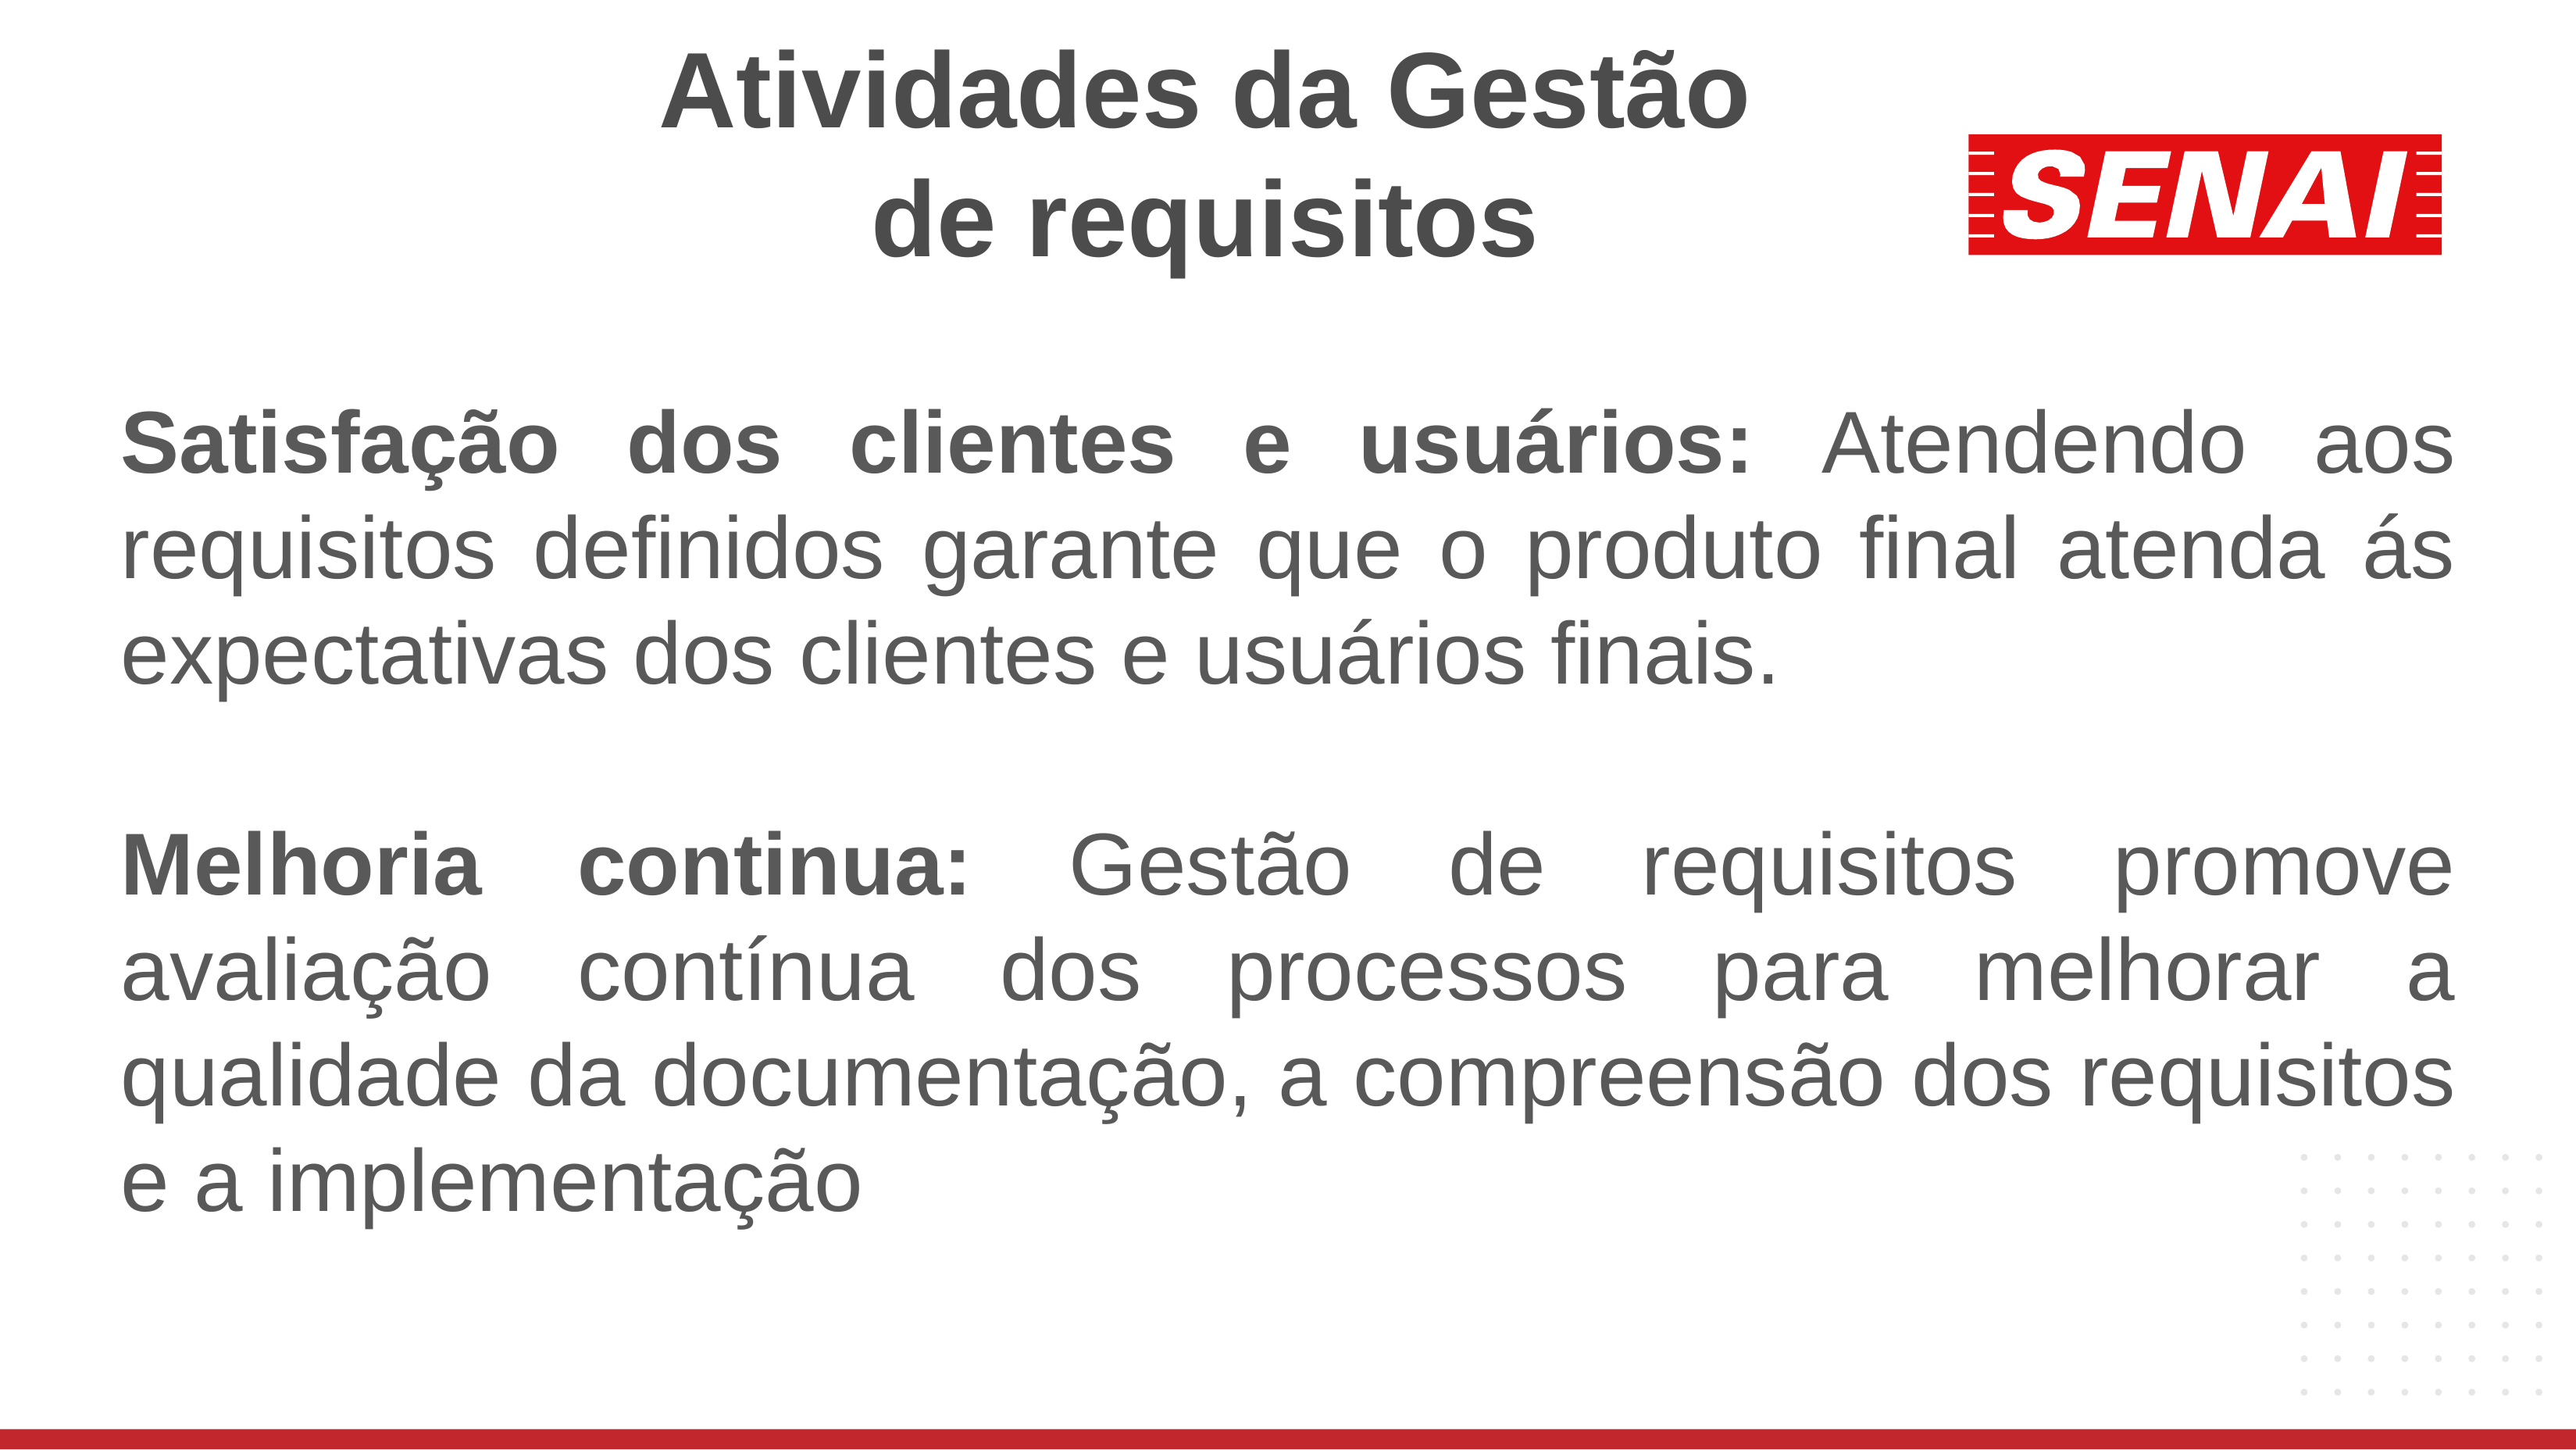

# Atividades da Gestão de requisitos

Satisfação dos clientes e usuários: Atendendo aos requisitos definidos garante que o produto final atenda ás expectativas dos clientes e usuários finais.

Melhoria continua: Gestão de requisitos promove avaliação contínua dos processos para melhorar a qualidade da documentação, a compreensão dos requisitos e a implementação